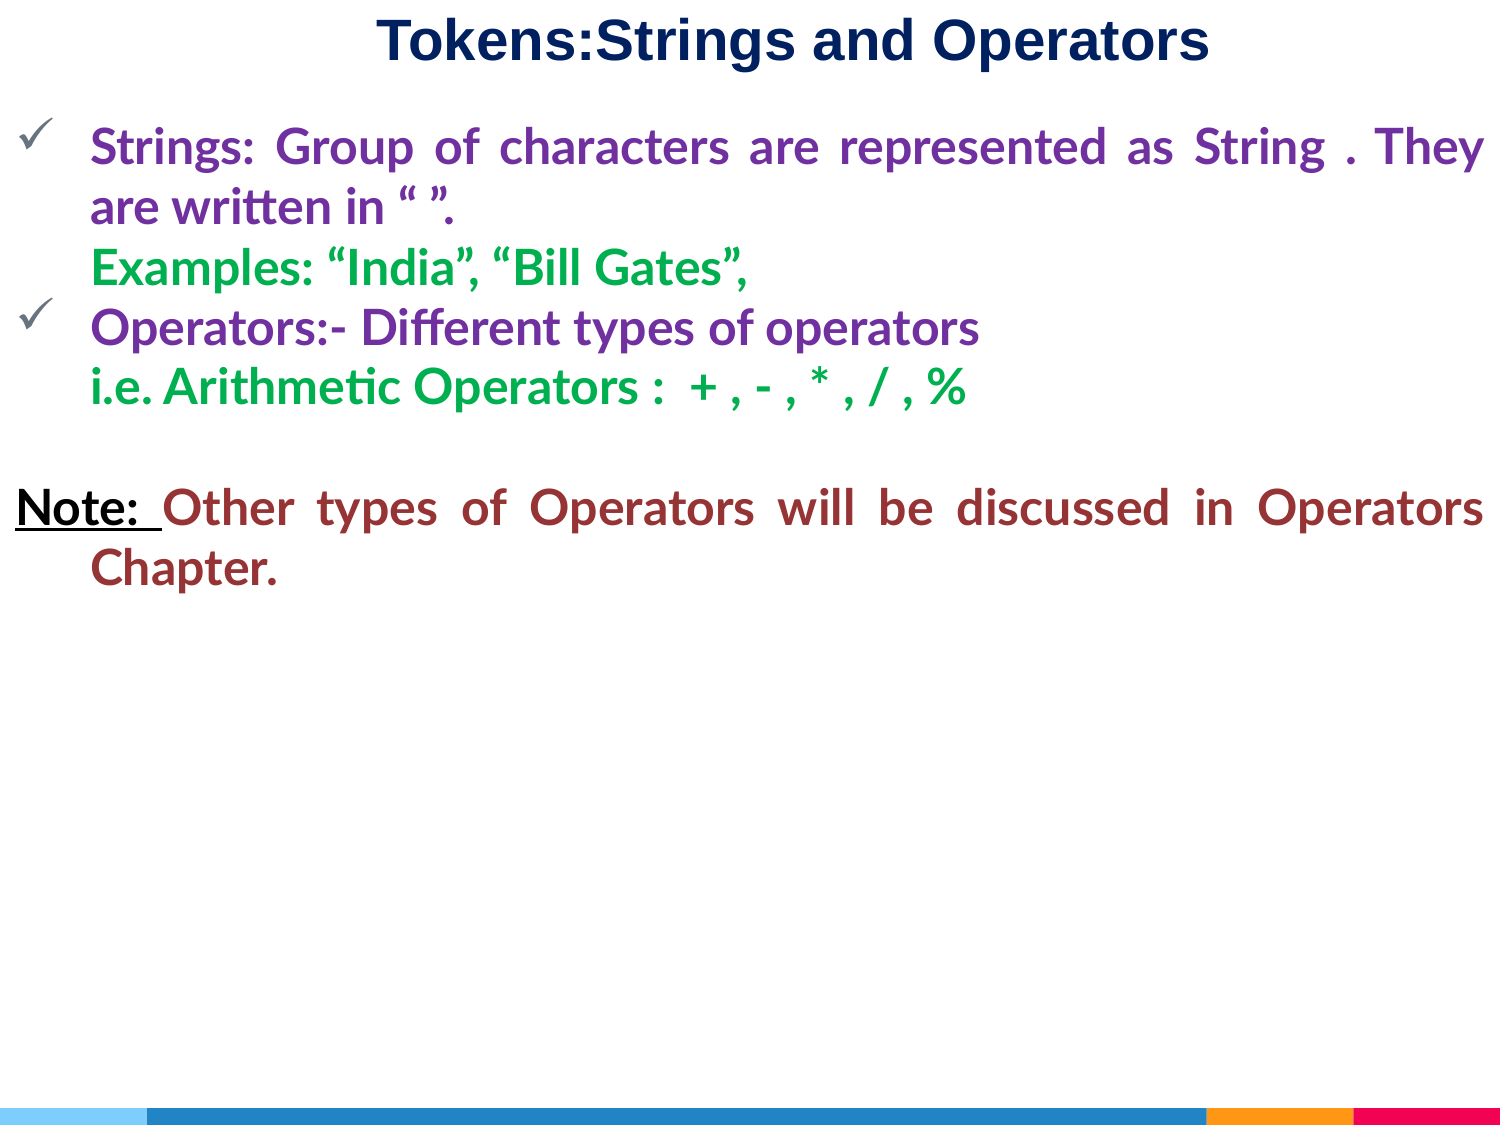

# Tokens:Strings and Operators
Strings: Group of characters are represented as String . They are written in “ ”.
 	Examples: “India”, “Bill Gates”,
Operators:- Different types of operators
	i.e. Arithmetic Operators :  + , - , * , / , %

Note: Other types of Operators will be discussed in Operators Chapter.